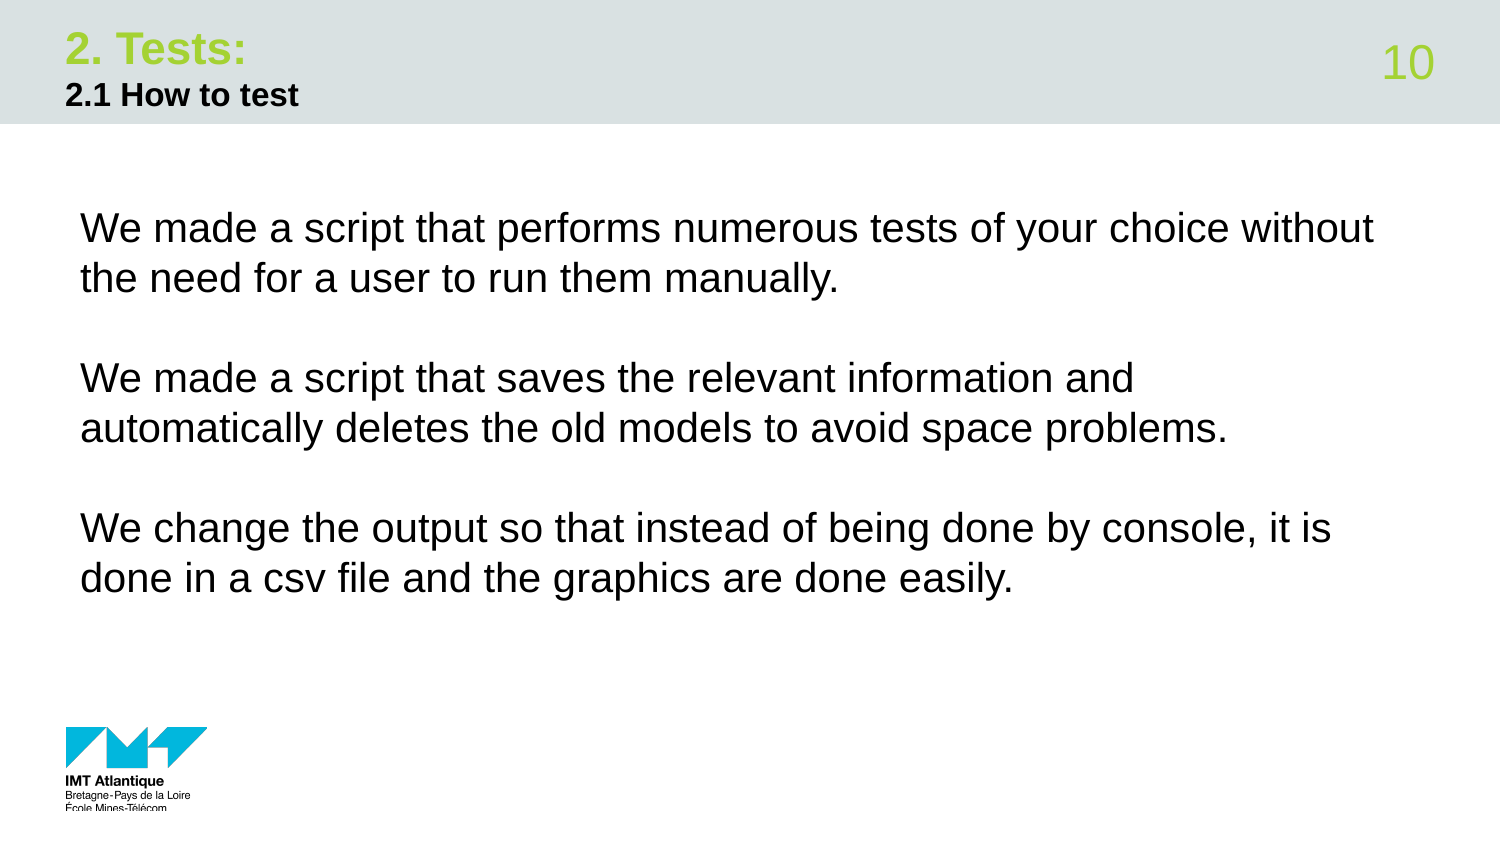

# 2. Tests:
10
2.1 How to test

We made a script that performs numerous tests of your choice without the need for a user to run them manually.

We made a script that saves the relevant information and automatically deletes the old models to avoid space problems.

We change the output so that instead of being done by console, it is done in a csv file and the graphics are done easily.